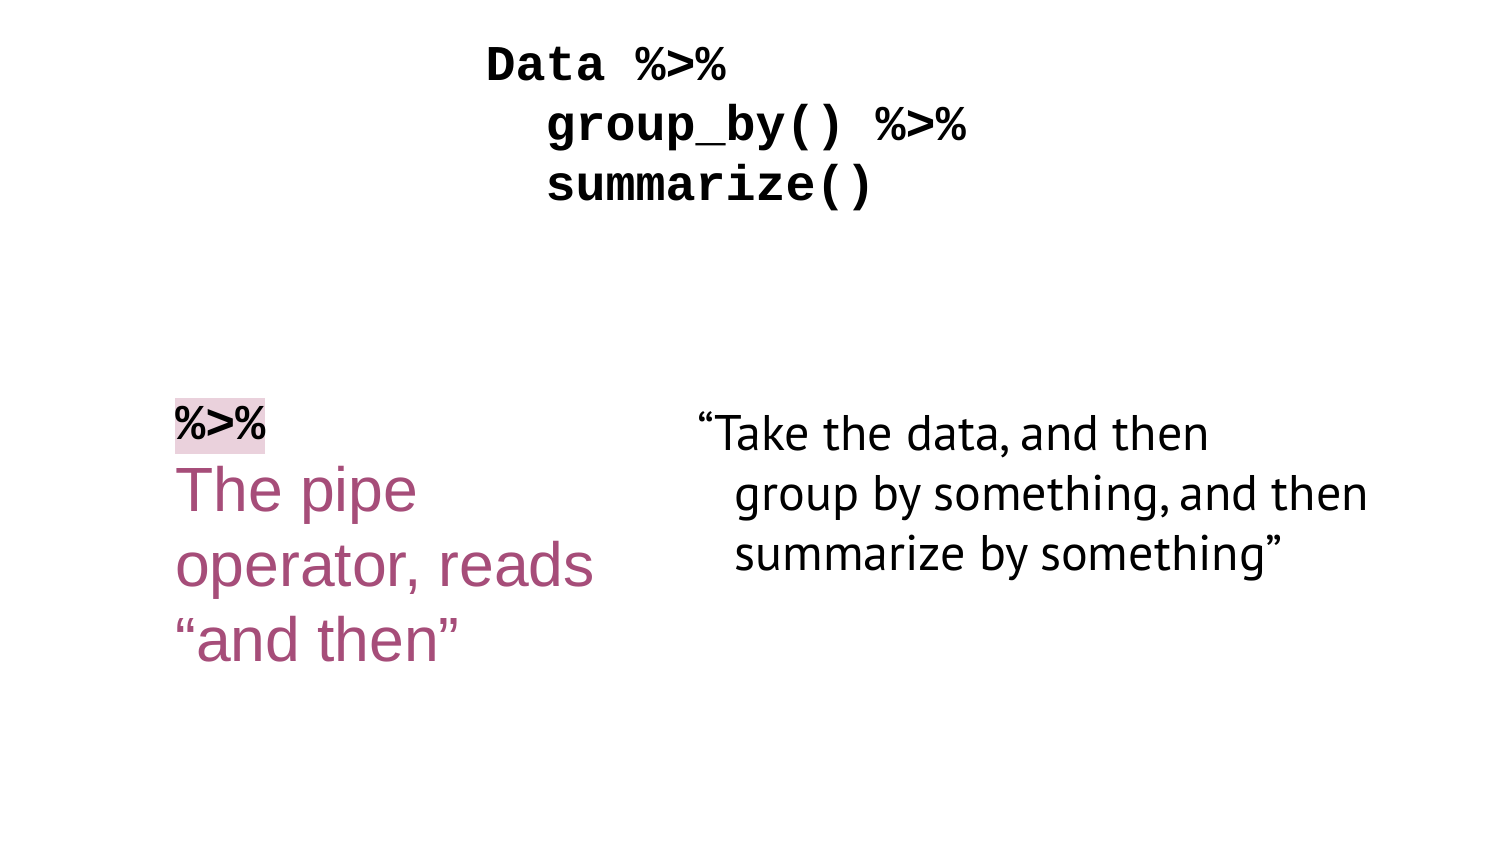

Data %>%
  group_by() %>%
  summarize()
%>%
The pipe operator, reads “and then”
“Take the data, and then
group by something, and then
summarize by something”